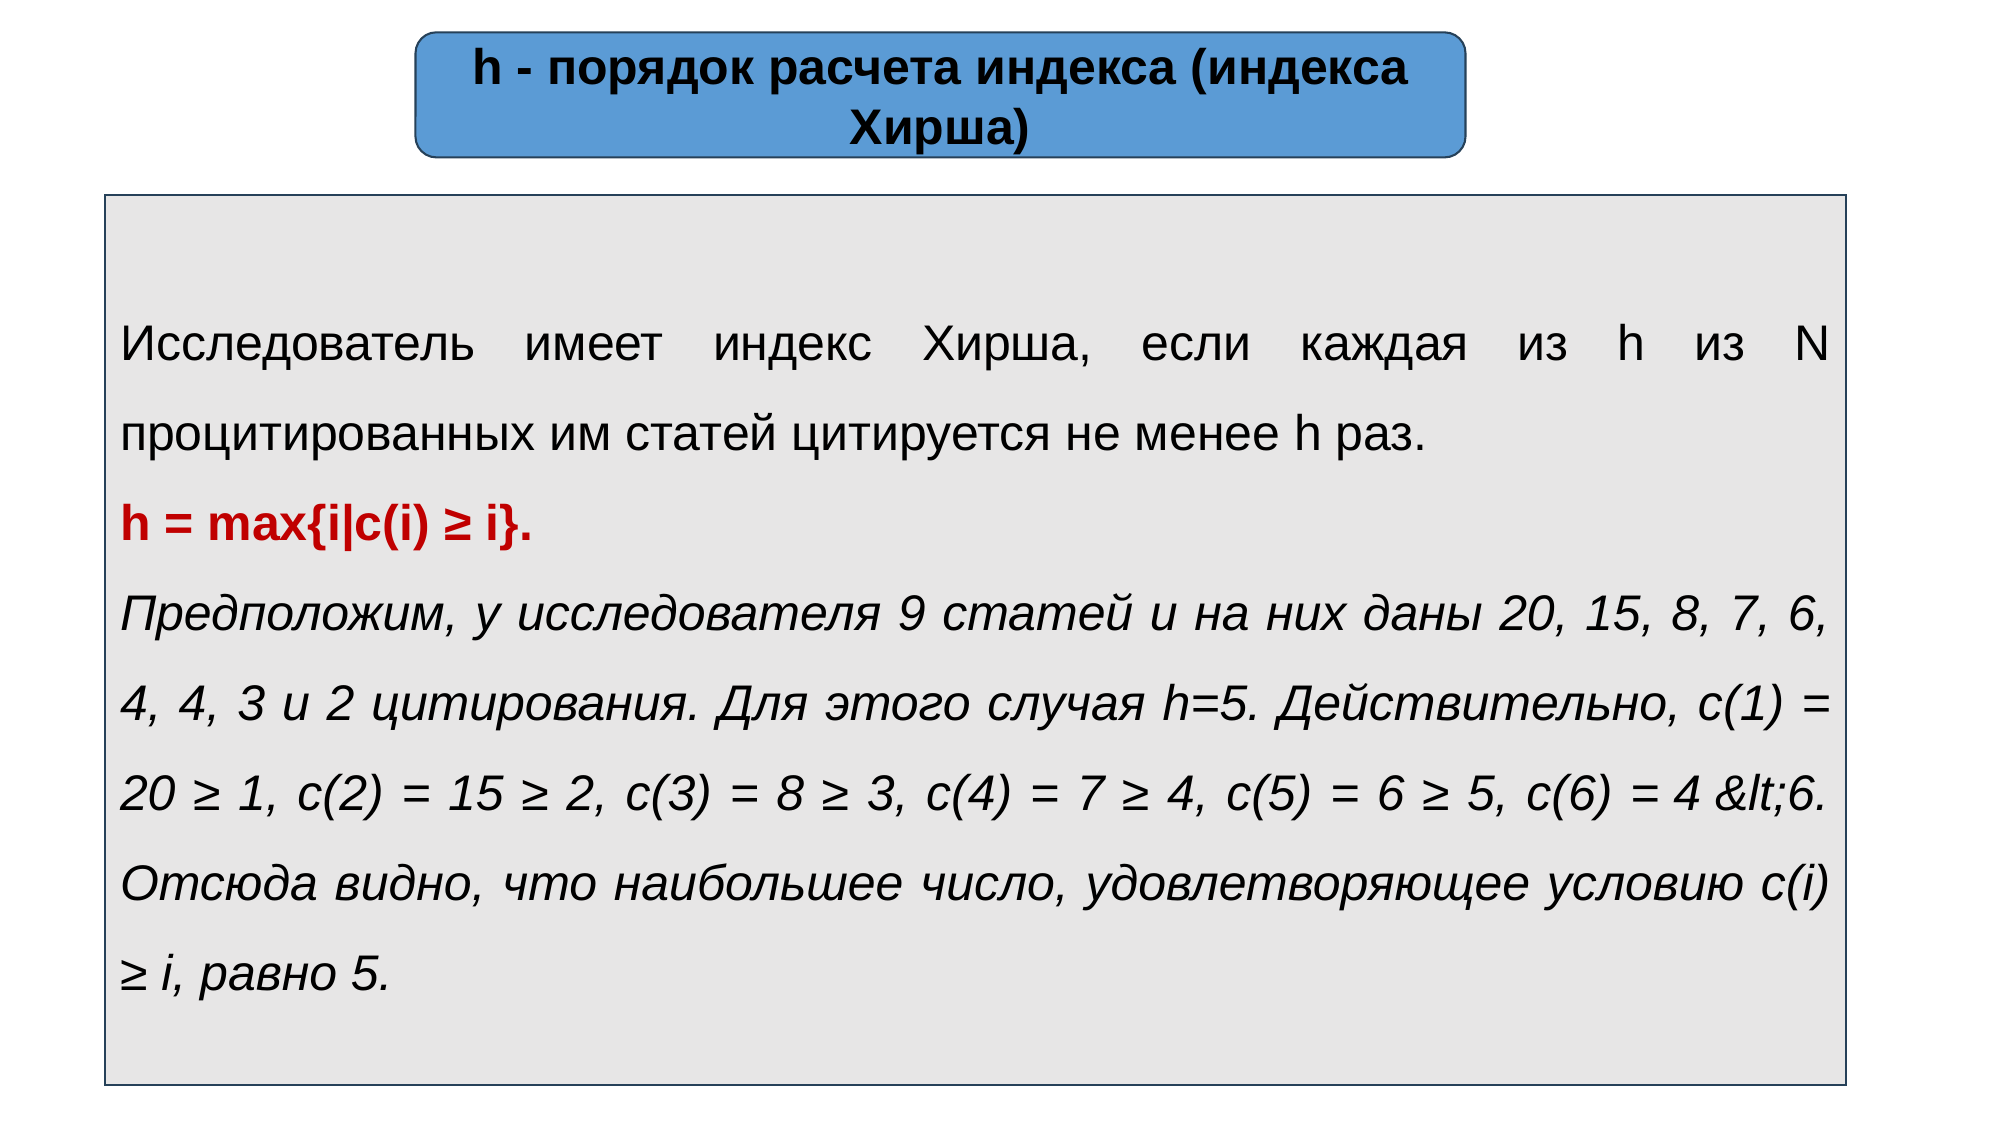

h - порядок расчета индекса (индекса Хирша)
Исследователь имеет индекс Хирша, если каждая из h из N процитированных им статей цитируется не менее h раз.
h = max{i|c(i) ≥ i}.
Предположим, у исследователя 9 статей и на них даны 20, 15, 8, 7, 6, 4, 4, 3 и 2 цитирования. Для этого случая h=5. Действительно, c(1) = 20 ≥ 1, c(2) = 15 ≥ 2, c(3) = 8 ≥ 3, c(4) = 7 ≥ 4, c(5) = 6 ≥ 5, c(6) = 4 &lt;6. Отсюда видно, что наибольшее число, удовлетворяющее условию c(i) ≥ i, равно 5.